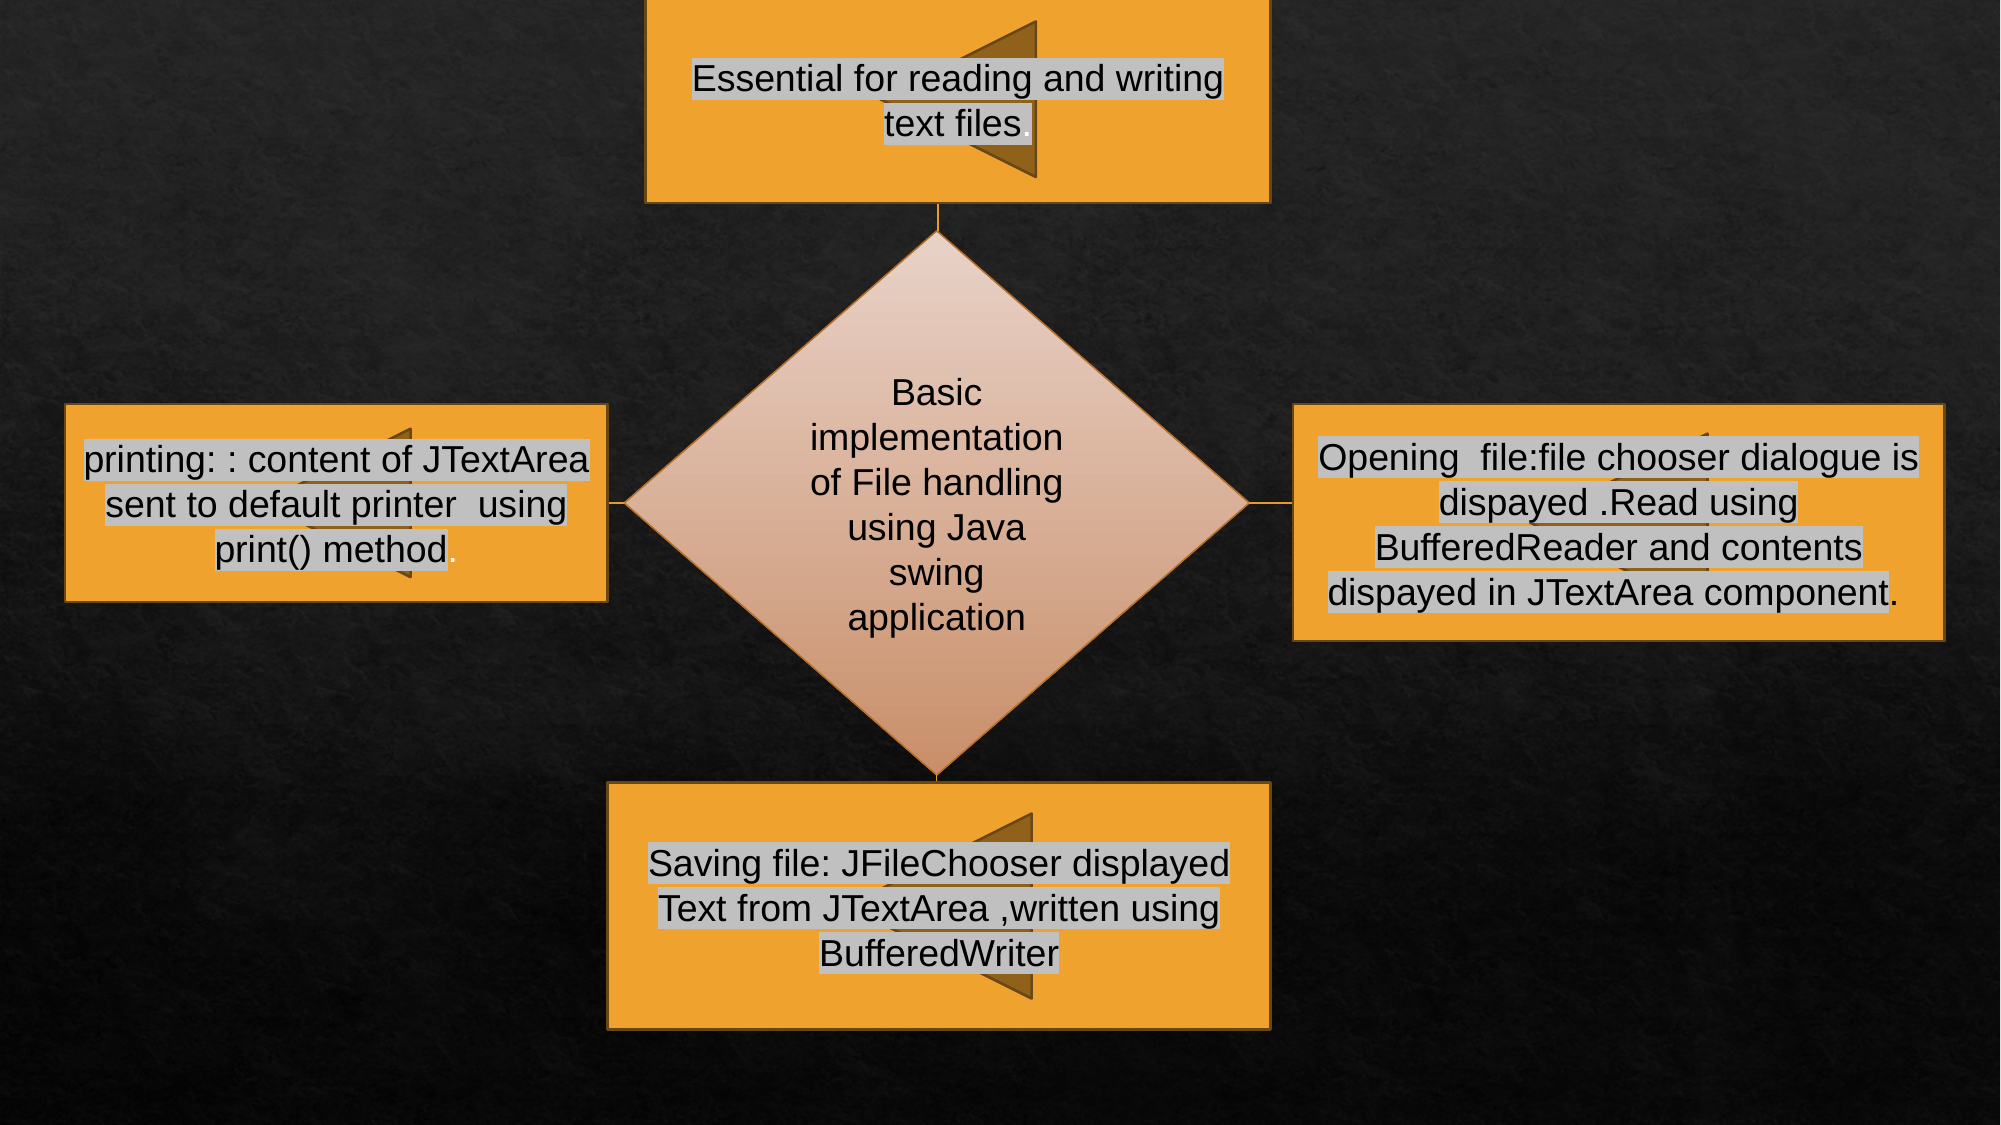

Essential for reading and writing text files.
Basic implementation of File handling using Java swing application
printing: : content of JTextArea sent to default printer  using print() method.
Opening  file:file chooser dialogue is dispayed .Read using BufferedReader and contents dispayed in JTextArea component.
Saving file: JFileChooser displayed
Text from JTextArea ,written using BufferedWriter